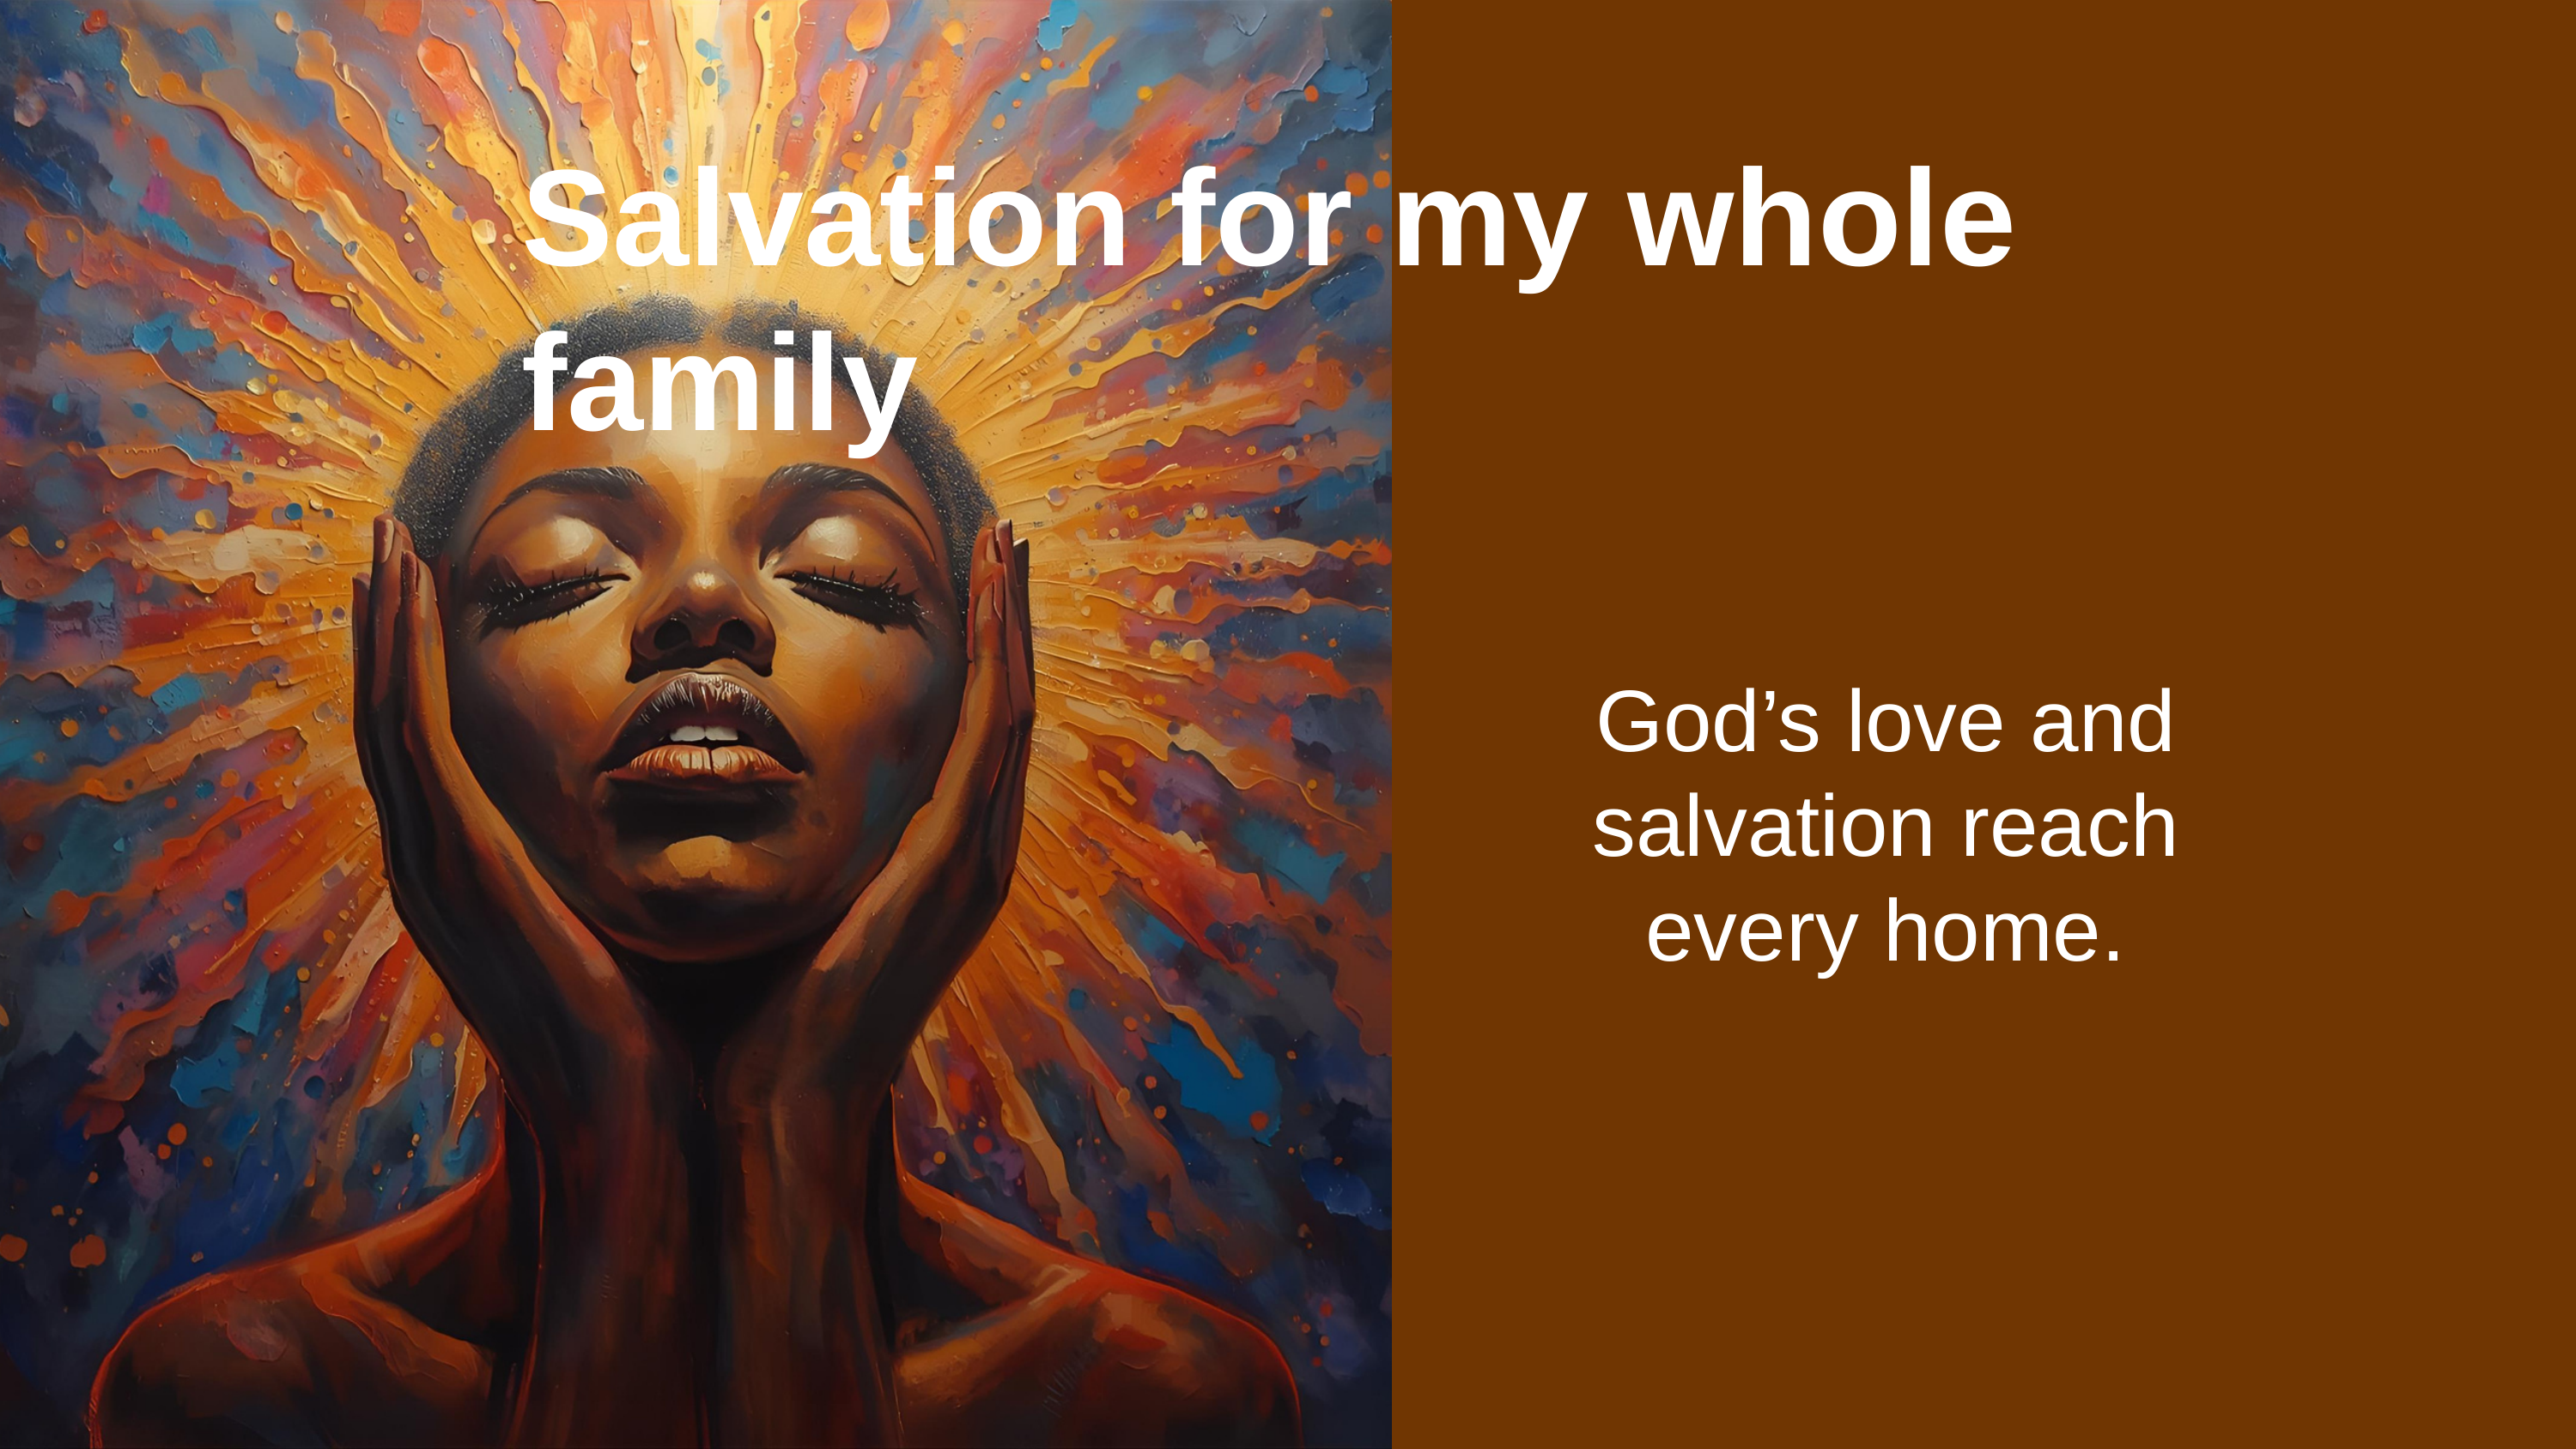

Salvation for my whole family

God’s love and salvation reach every home.